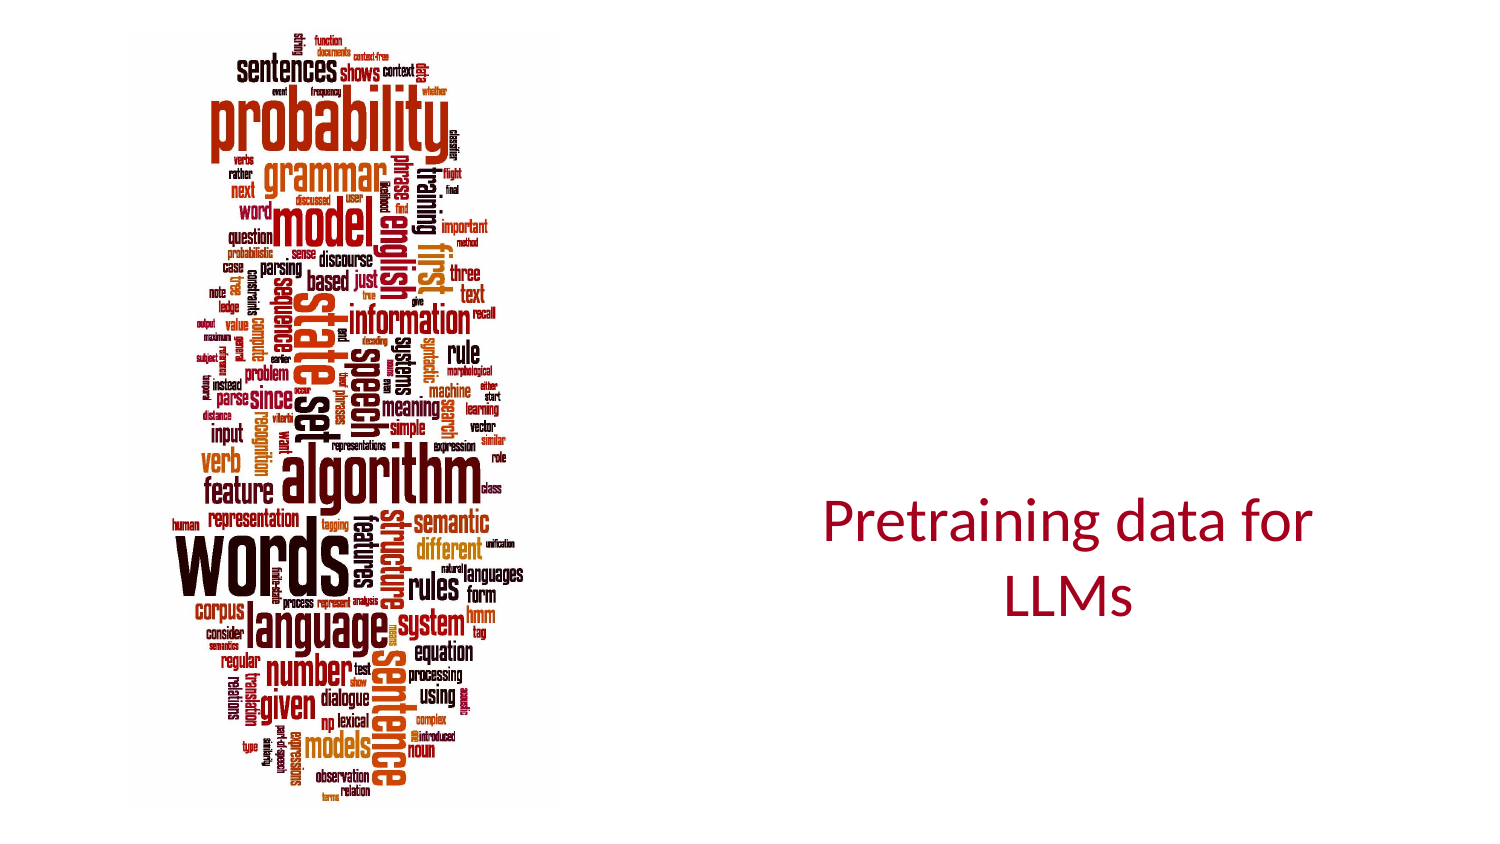

# Large Language Models
Pretraining data for LLMs